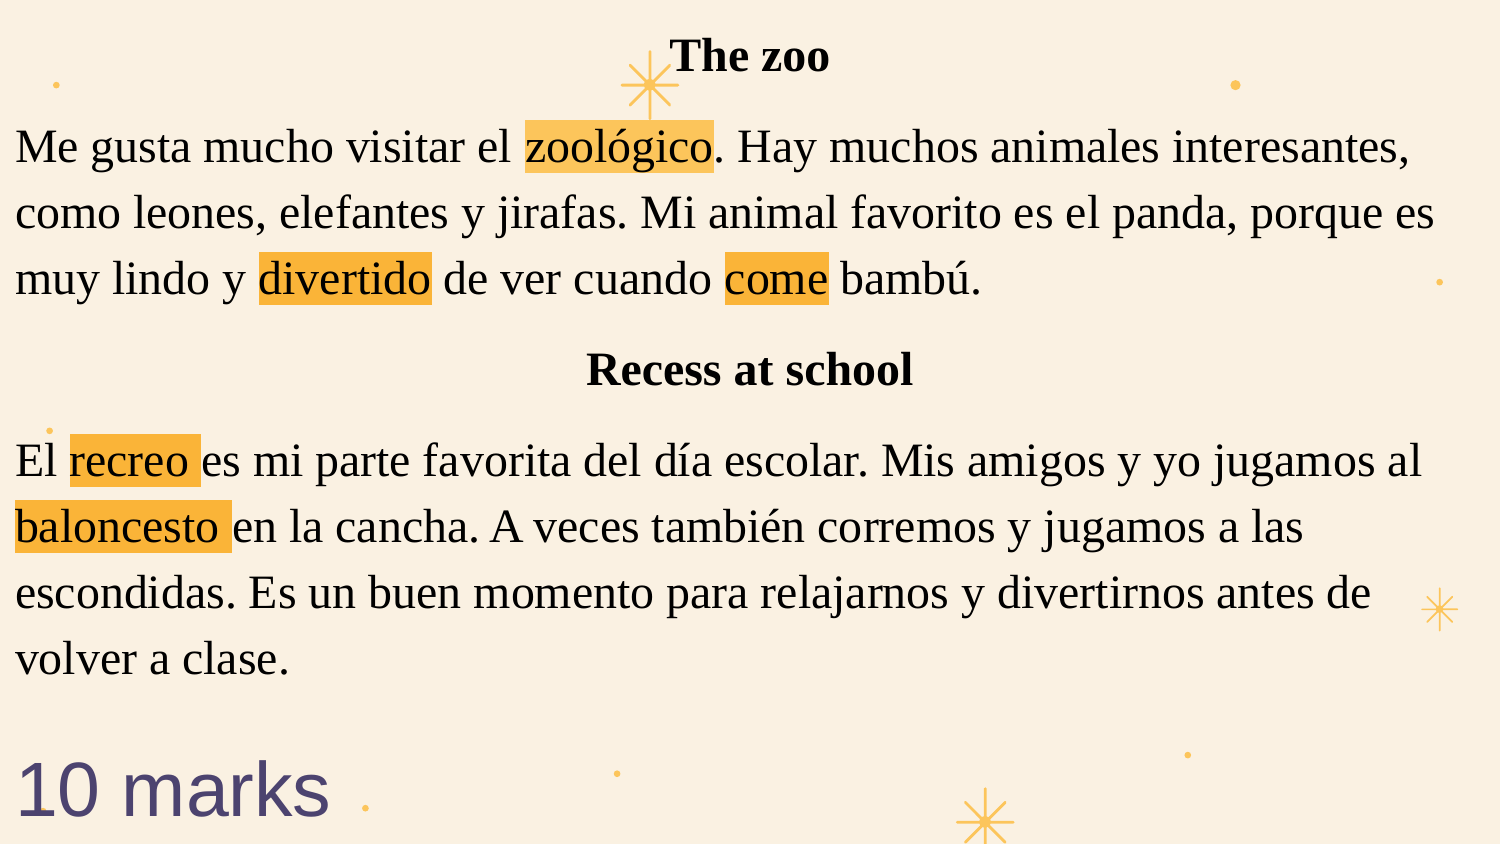

# The zoo
Me gusta mucho visitar el zoológico. Hay muchos animales interesantes, como leones, elefantes y jirafas. Mi animal favorito es el panda, porque es muy lindo y divertido de ver cuando come bambú.
Recess at school
El recreo es mi parte favorita del día escolar. Mis amigos y yo jugamos al baloncesto en la cancha. A veces también corremos y jugamos a las escondidas. Es un buen momento para relajarnos y divertirnos antes de volver a clase.
10 marks